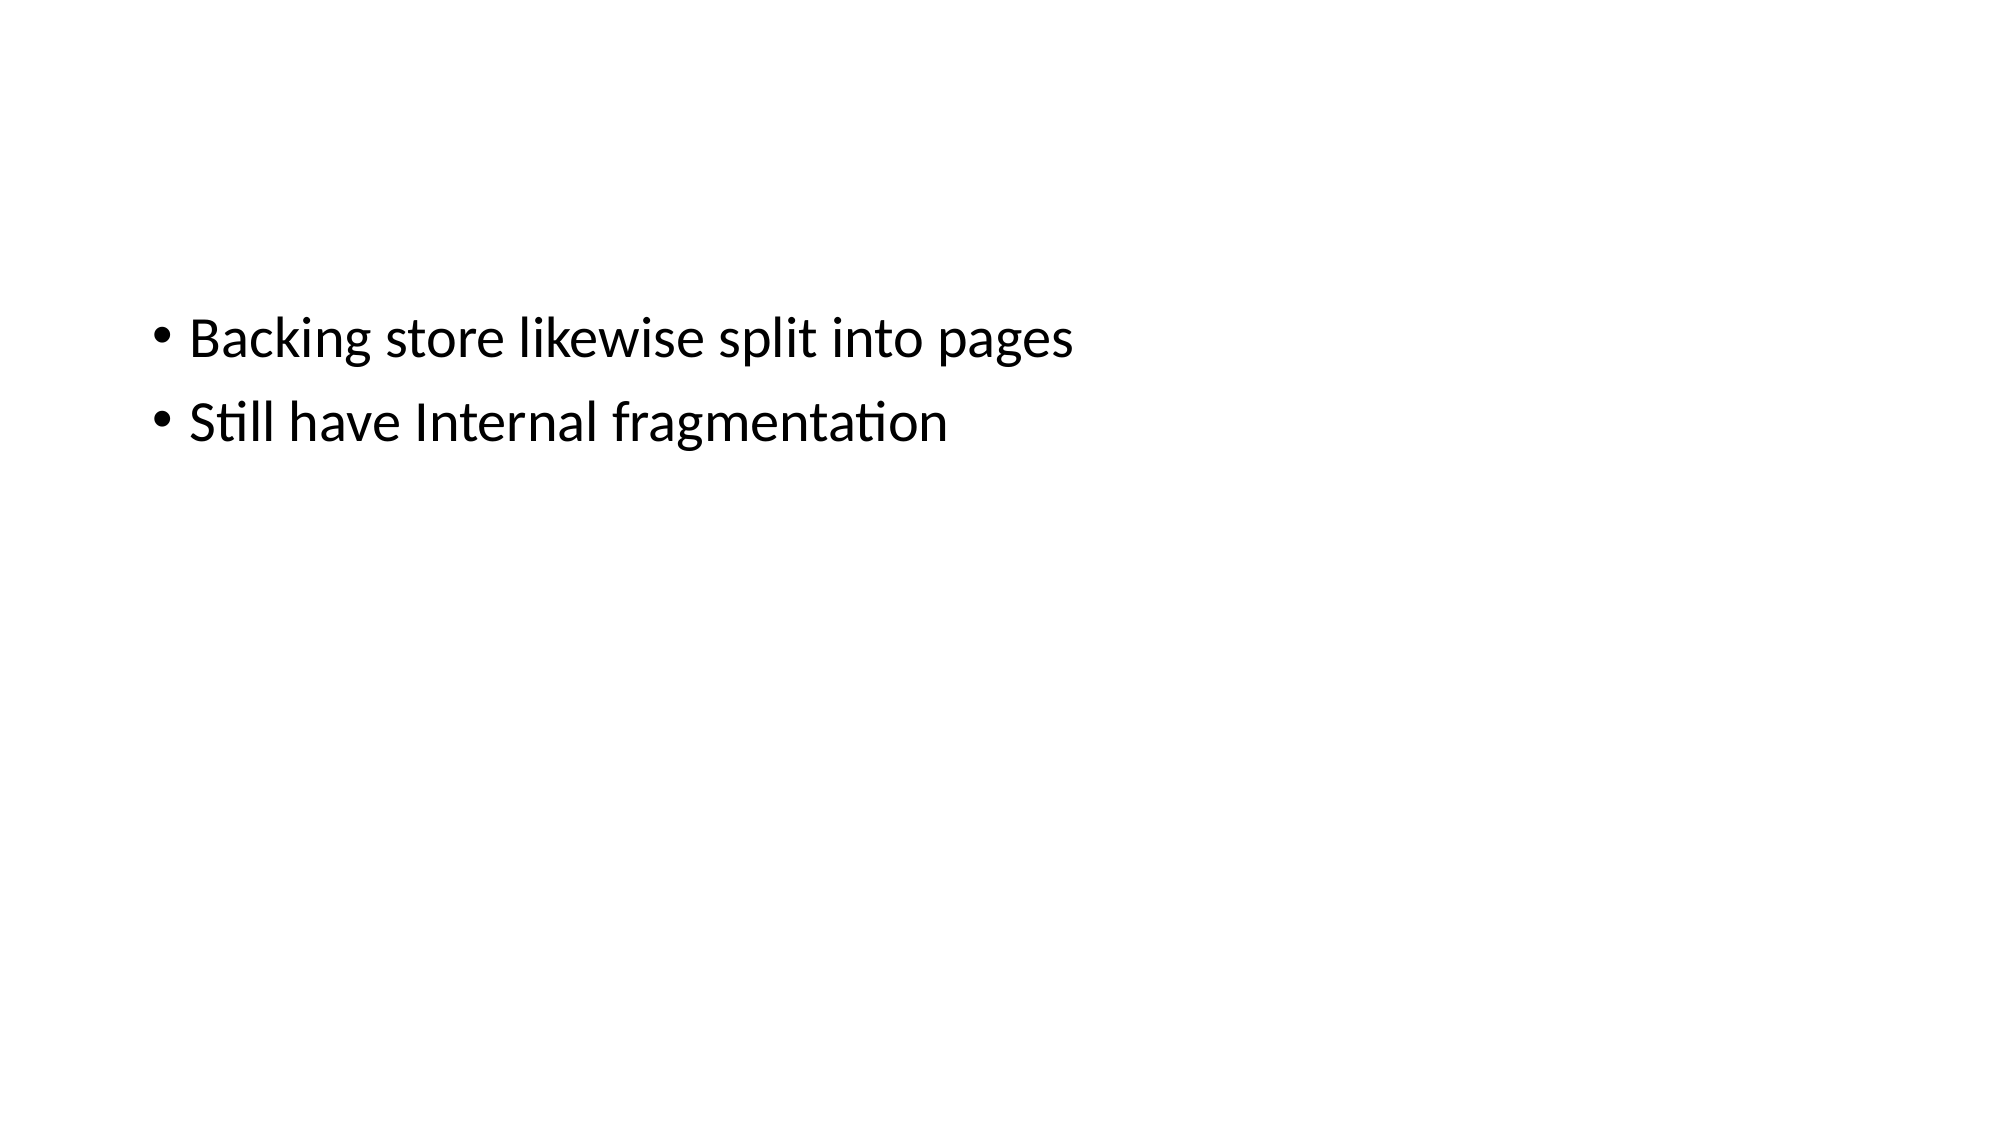

#
Backing store likewise split into pages
Still have Internal fragmentation